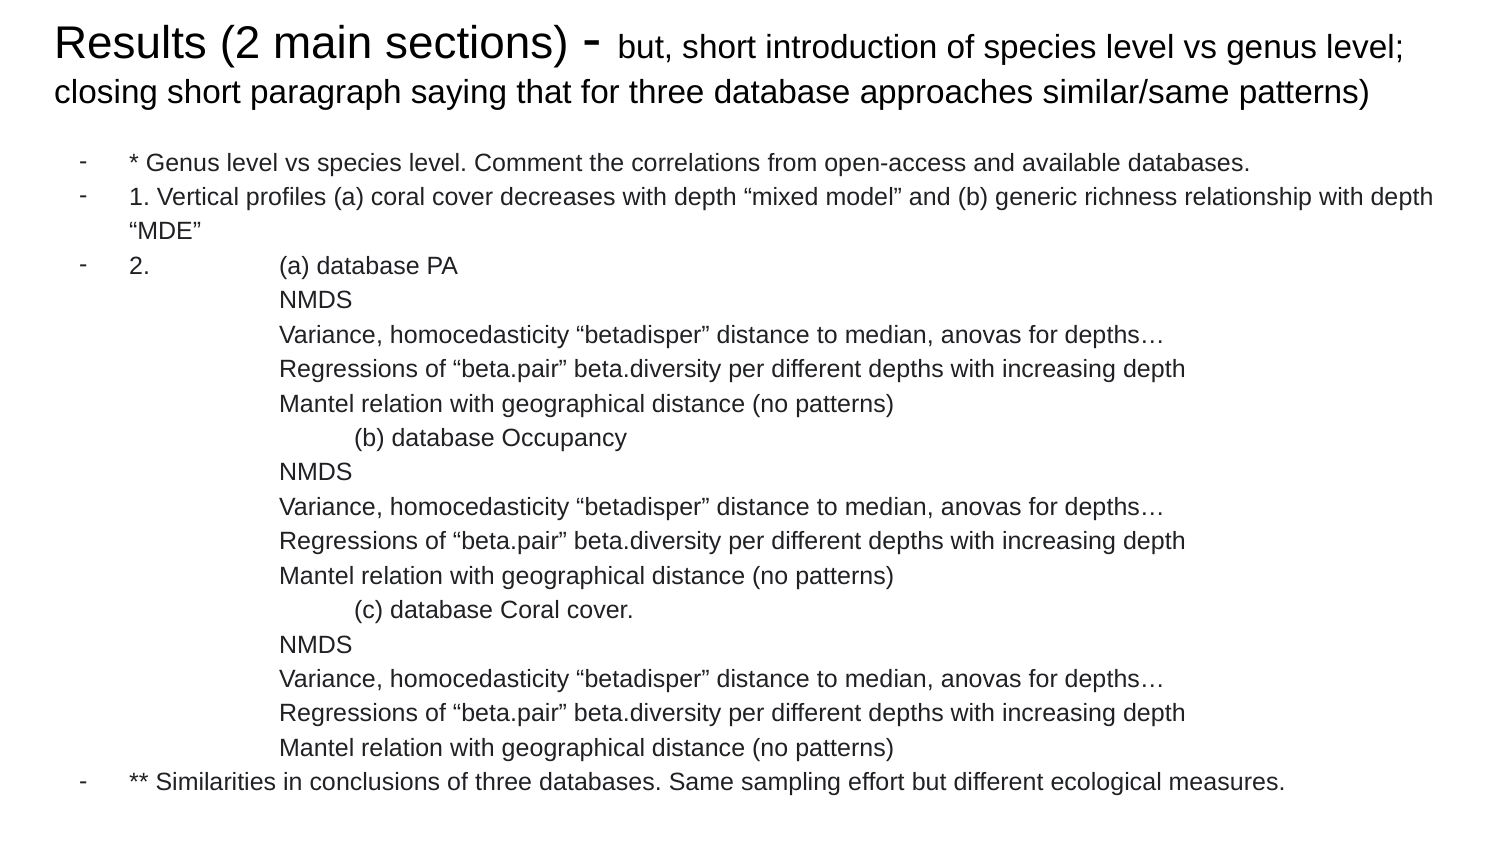

# Results (2 main sections) - but, short introduction of species level vs genus level; closing short paragraph saying that for three database approaches similar/same patterns)
* Genus level vs species level. Comment the correlations from open-access and available databases.
1. Vertical profiles (a) coral cover decreases with depth “mixed model” and (b) generic richness relationship with depth “MDE”
2. 	(a) database PA
NMDS
Variance, homocedasticity “betadisper” distance to median, anovas for depths…
Regressions of “beta.pair” beta.diversity per different depths with increasing depth
Mantel relation with geographical distance (no patterns)
		(b) database Occupancy
NMDS
Variance, homocedasticity “betadisper” distance to median, anovas for depths…
Regressions of “beta.pair” beta.diversity per different depths with increasing depth
Mantel relation with geographical distance (no patterns)
		(c) database Coral cover.
NMDS
Variance, homocedasticity “betadisper” distance to median, anovas for depths…
Regressions of “beta.pair” beta.diversity per different depths with increasing depth
Mantel relation with geographical distance (no patterns)
** Similarities in conclusions of three databases. Same sampling effort but different ecological measures.